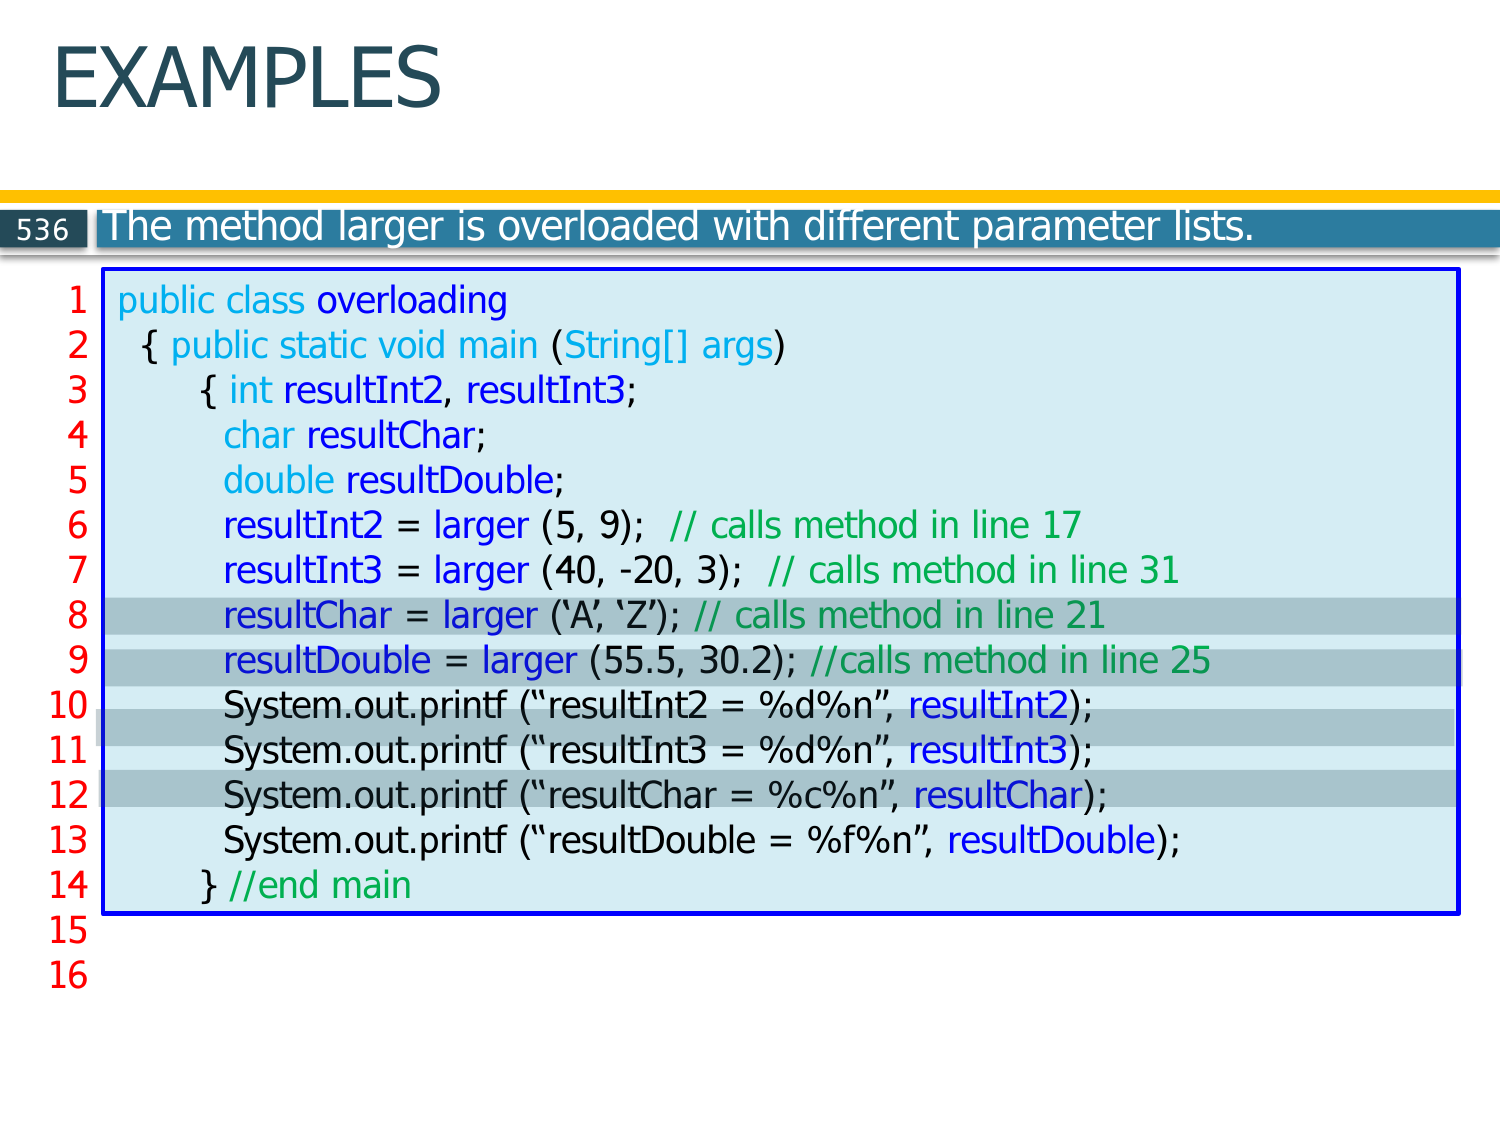

# EXAMPLES
The method larger is overloaded with different parameter lists.
536
1
2
3
4
5
6
7
8
9
10
11
12
13
14
15
16
public class overloading
  { public static void main (String[] args)
       { int resultInt2, resultInt3;
         char resultChar;
         double resultDouble;
         resultInt2 = larger (5, 9);  // calls method in line 17
         resultInt3 = larger (40, -20, 3);  // calls method in line 31
         resultChar = larger (‘A’, ‘Z’); // calls method in line 21
         resultDouble = larger (55.5, 30.2); //calls method in line 25
         System.out.printf (“resultInt2 = %d%n”, resultInt2);
         System.out.printf (“resultInt3 = %d%n”, resultInt3);
         System.out.printf (“resultChar = %c%n”, resultChar);
         System.out.printf (“resultDouble = %f%n”, resultDouble);
       } //end main